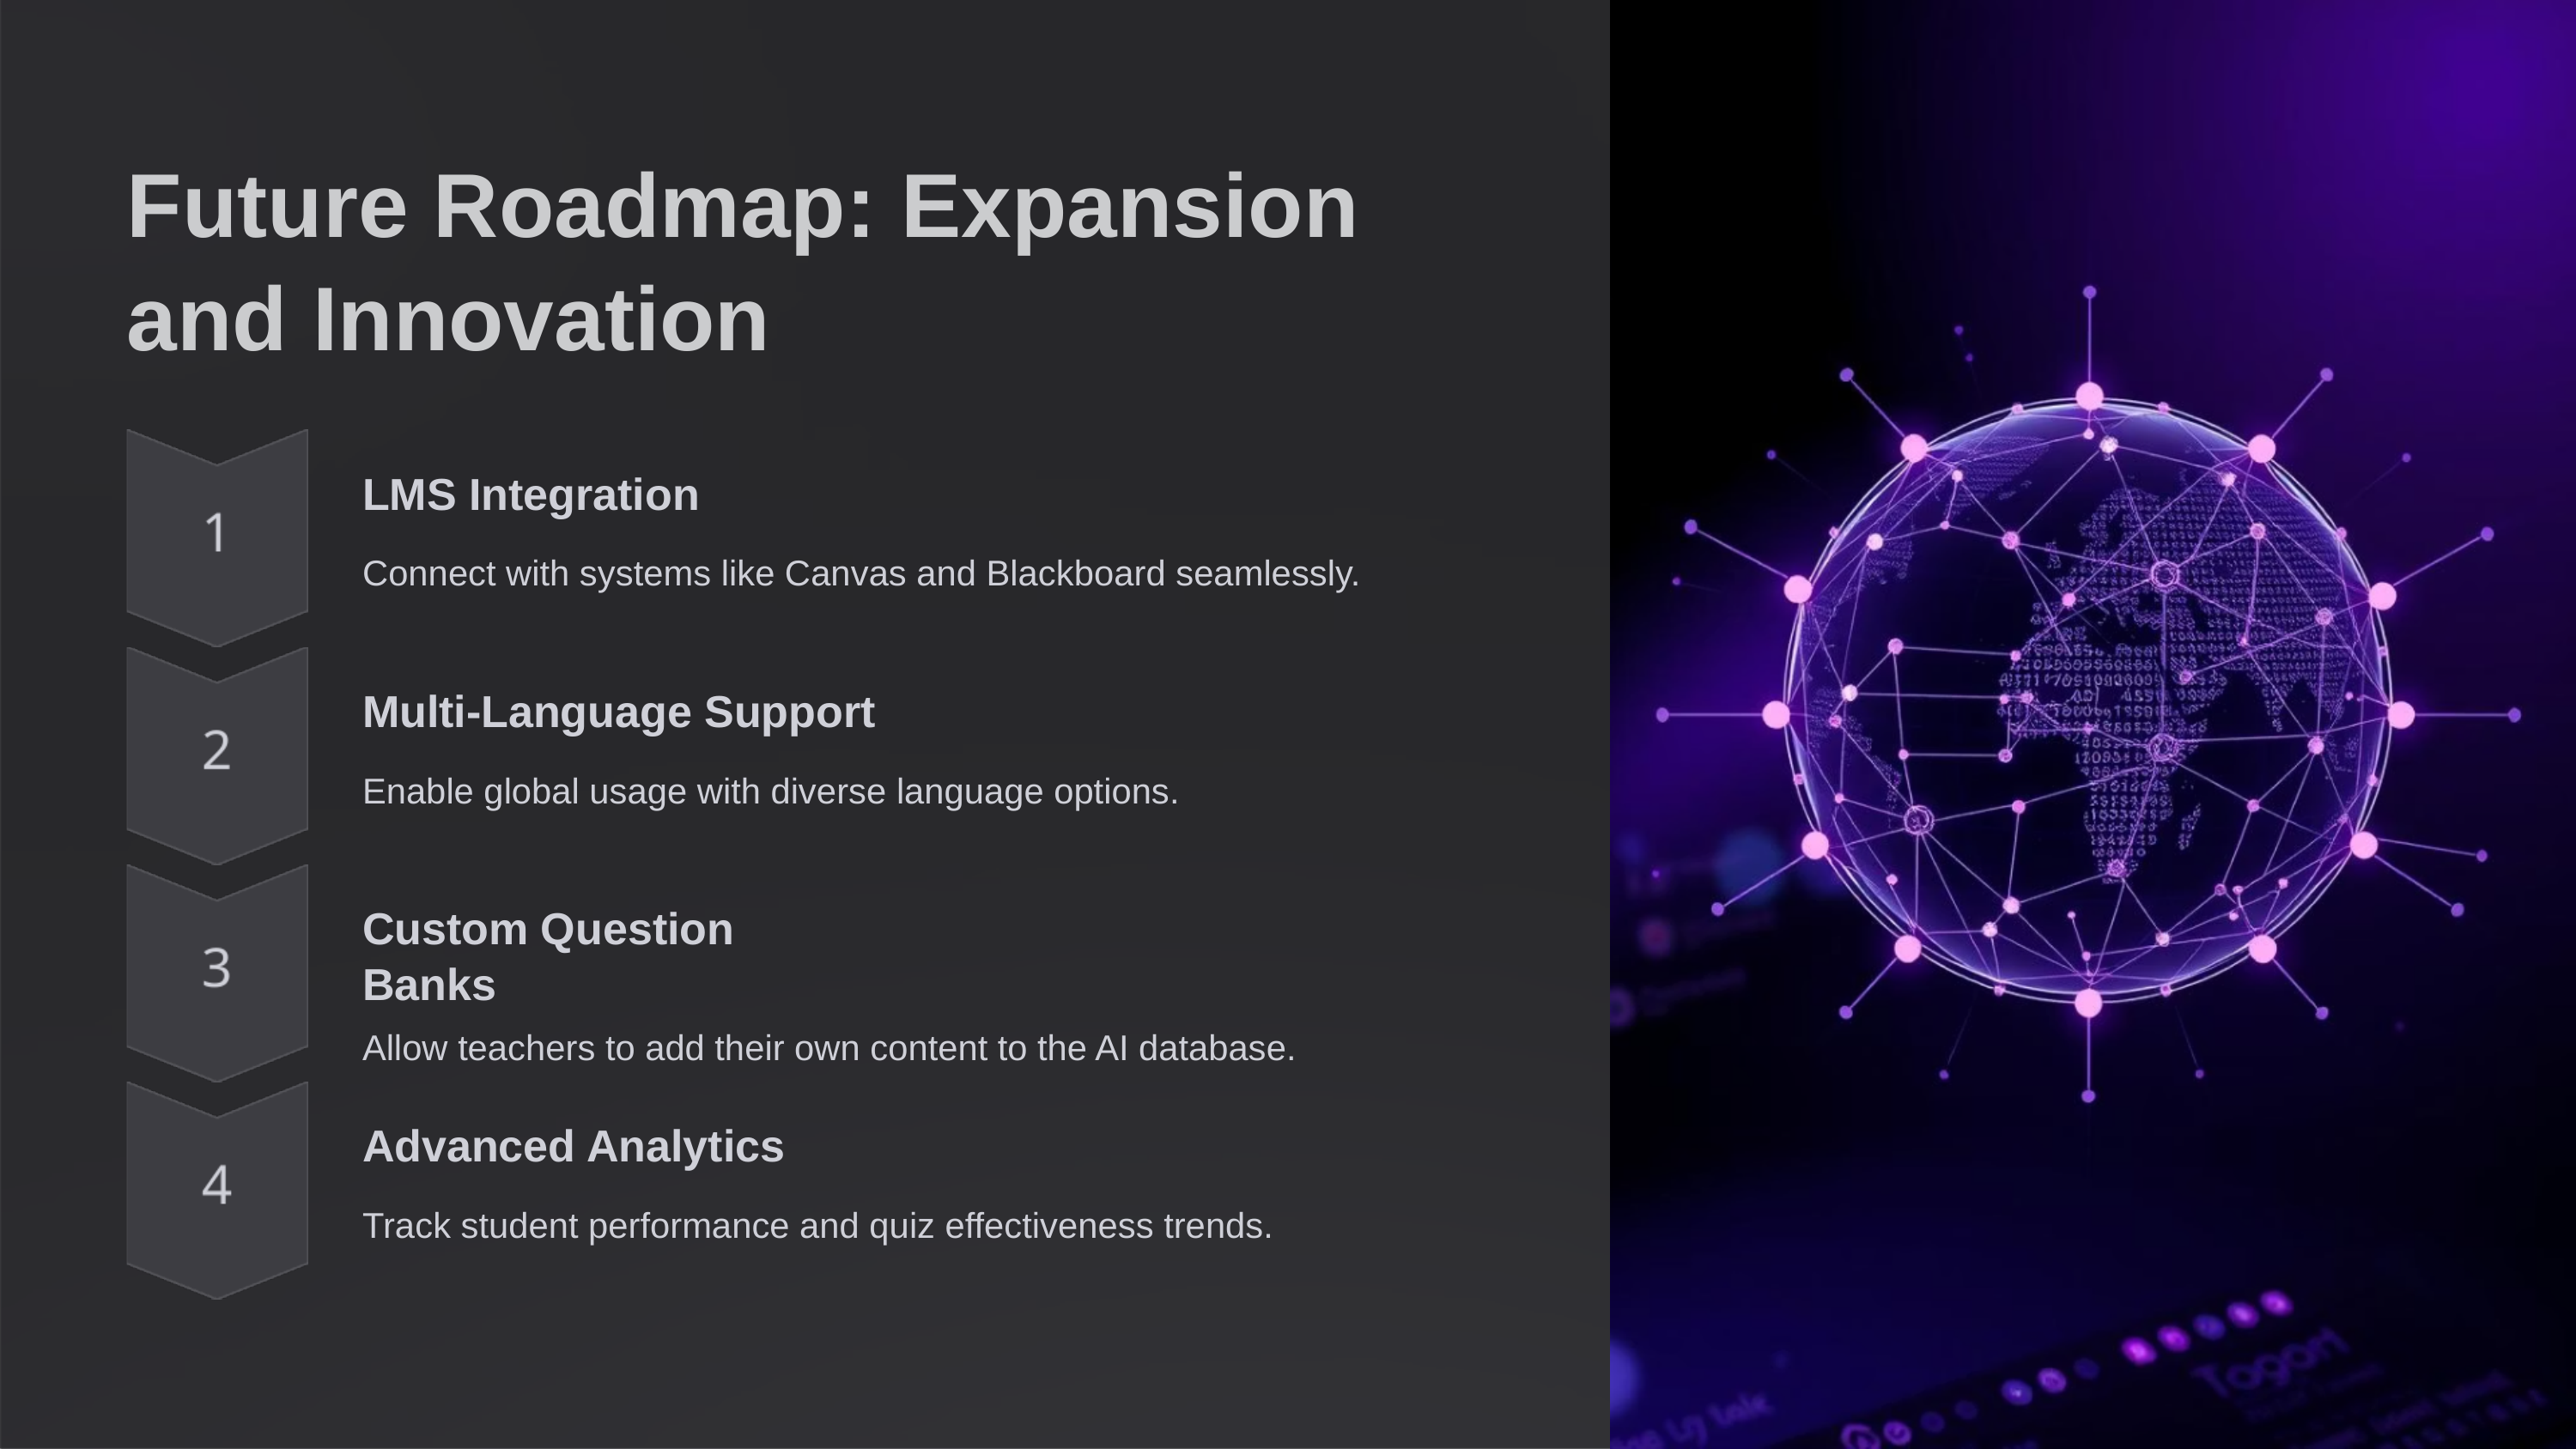

Future Roadmap: Expansion and Innovation

LMS Integration

Connect with systems like Canvas and Blackboard seamlessly.

Multi-Language Support

Enable global usage with diverse language options.

Custom Question Banks

Allow teachers to add their own content to the AI database.

Advanced Analytics

Track student performance and quiz effectiveness trends.